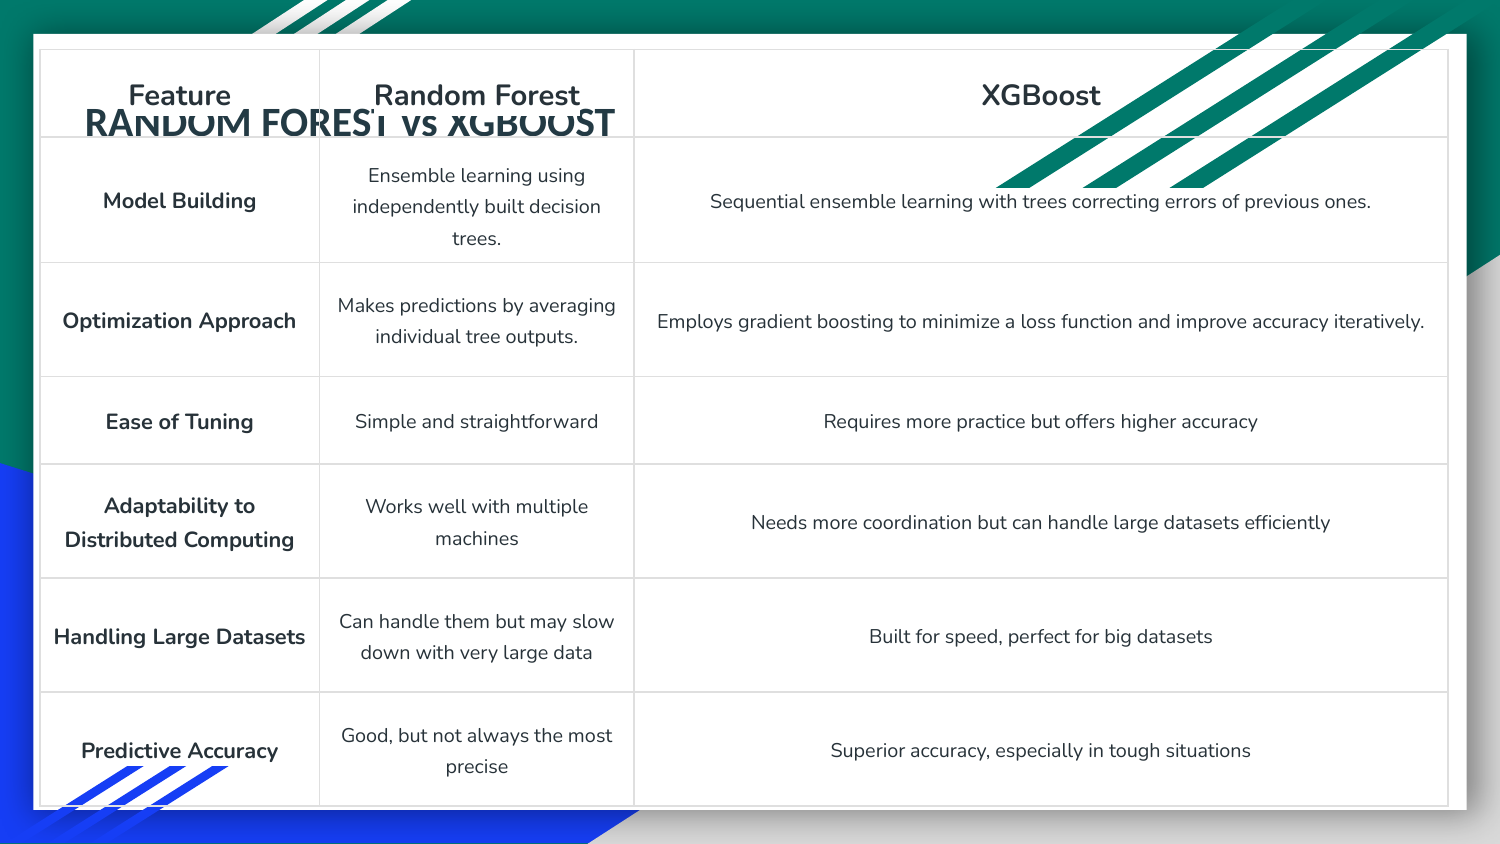

| Feature | Random Forest | XGBoost |
| --- | --- | --- |
| Model Building | Ensemble learning using independently built decision trees. | Sequential ensemble learning with trees correcting errors of previous ones. |
| Optimization Approach | Makes predictions by averaging individual tree outputs. | Employs gradient boosting to minimize a loss function and improve accuracy iteratively. |
| Ease of Tuning | Simple and straightforward | Requires more practice but offers higher accuracy |
| Adaptability to Distributed Computing | Works well with multiple machines | Needs more coordination but can handle large datasets efficiently |
| Handling Large Datasets | Can handle them but may slow down with very large data | Built for speed, perfect for big datasets |
| Predictive Accuracy | Good, but not always the most precise | Superior accuracy, especially in tough situations |
RANDOM FOREST vs XGBOOST